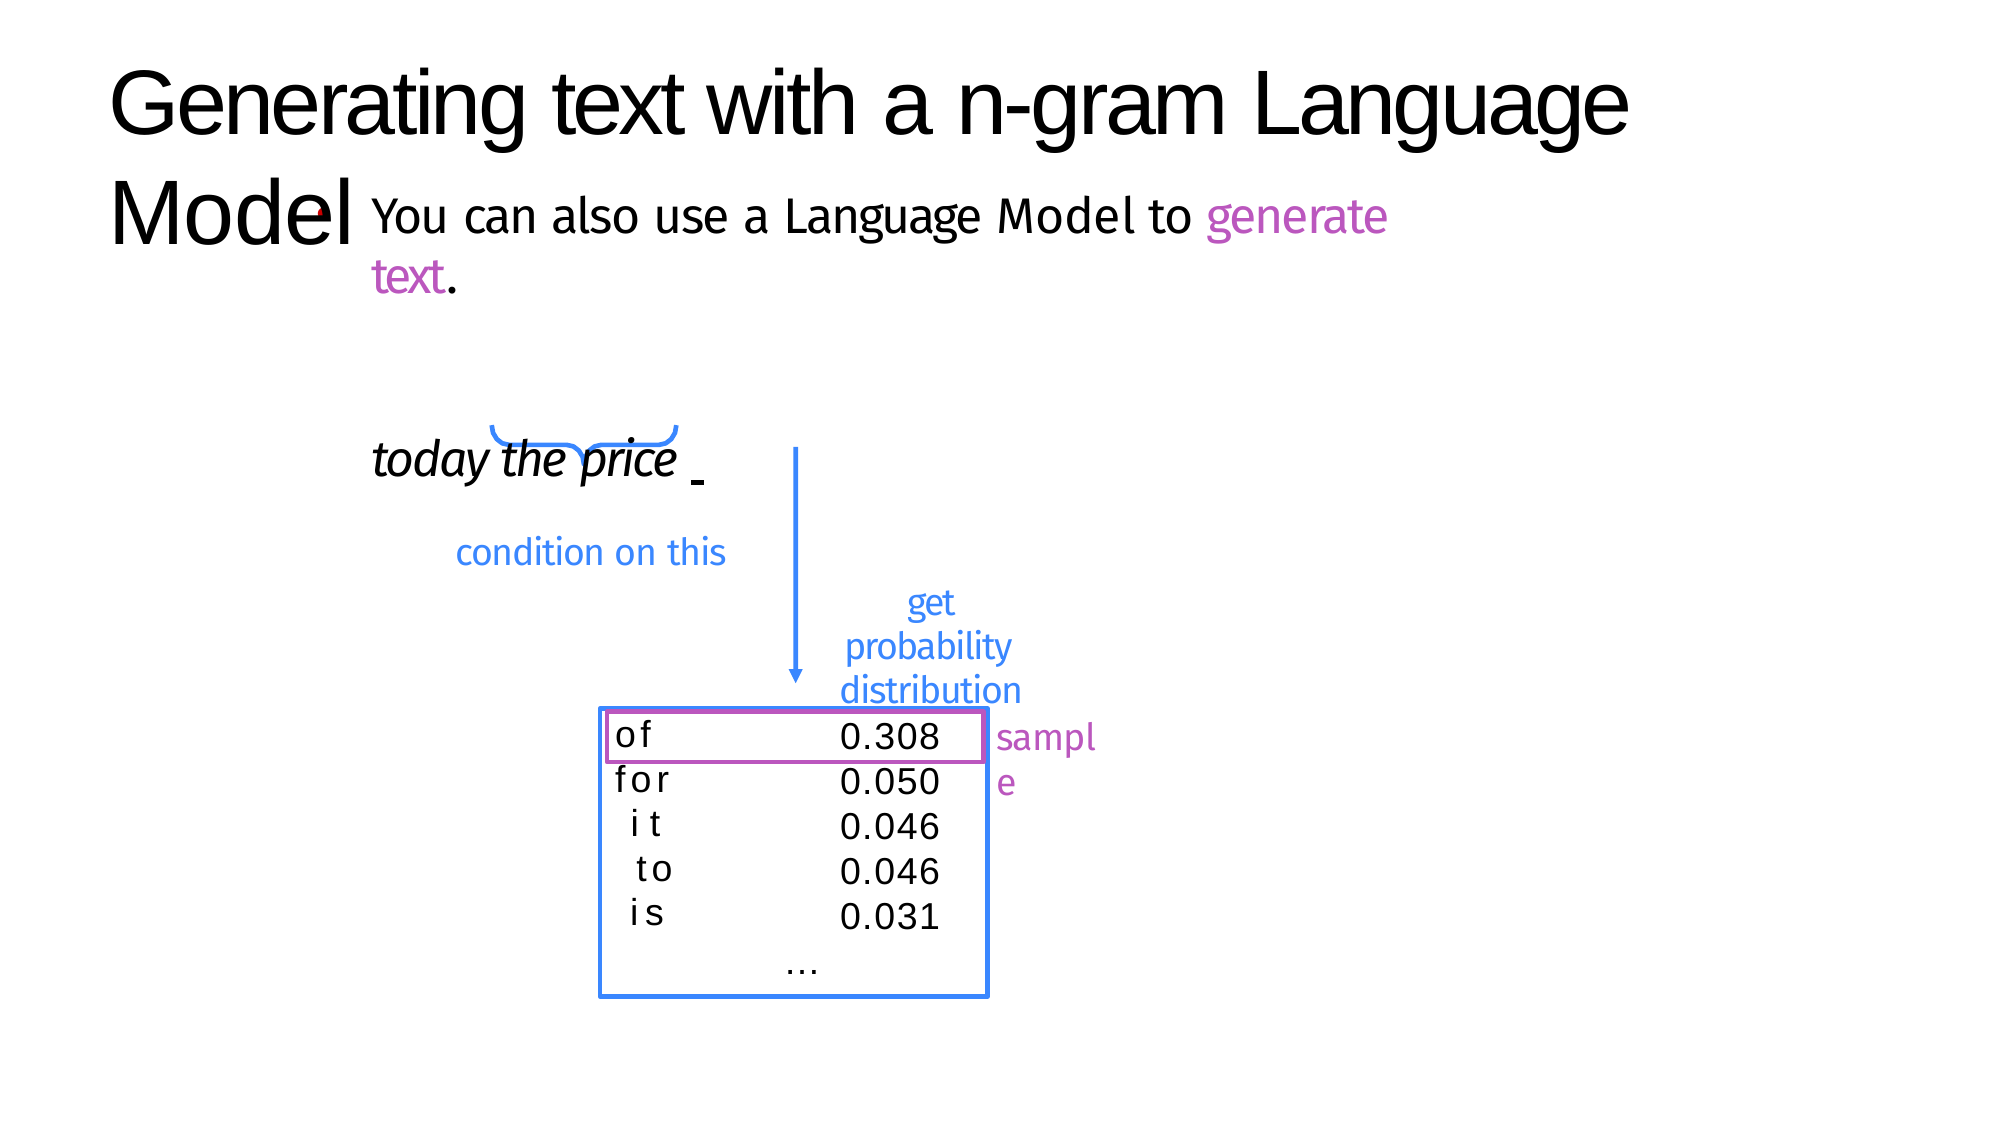

# Generating text with a n-gram Language Model
You can also use a Language Model to generate text.

today the price
condition on this
get probability  distribution

of  for  it  to  is
0.308
0.050
0.046
0.046
0.031
sample

…